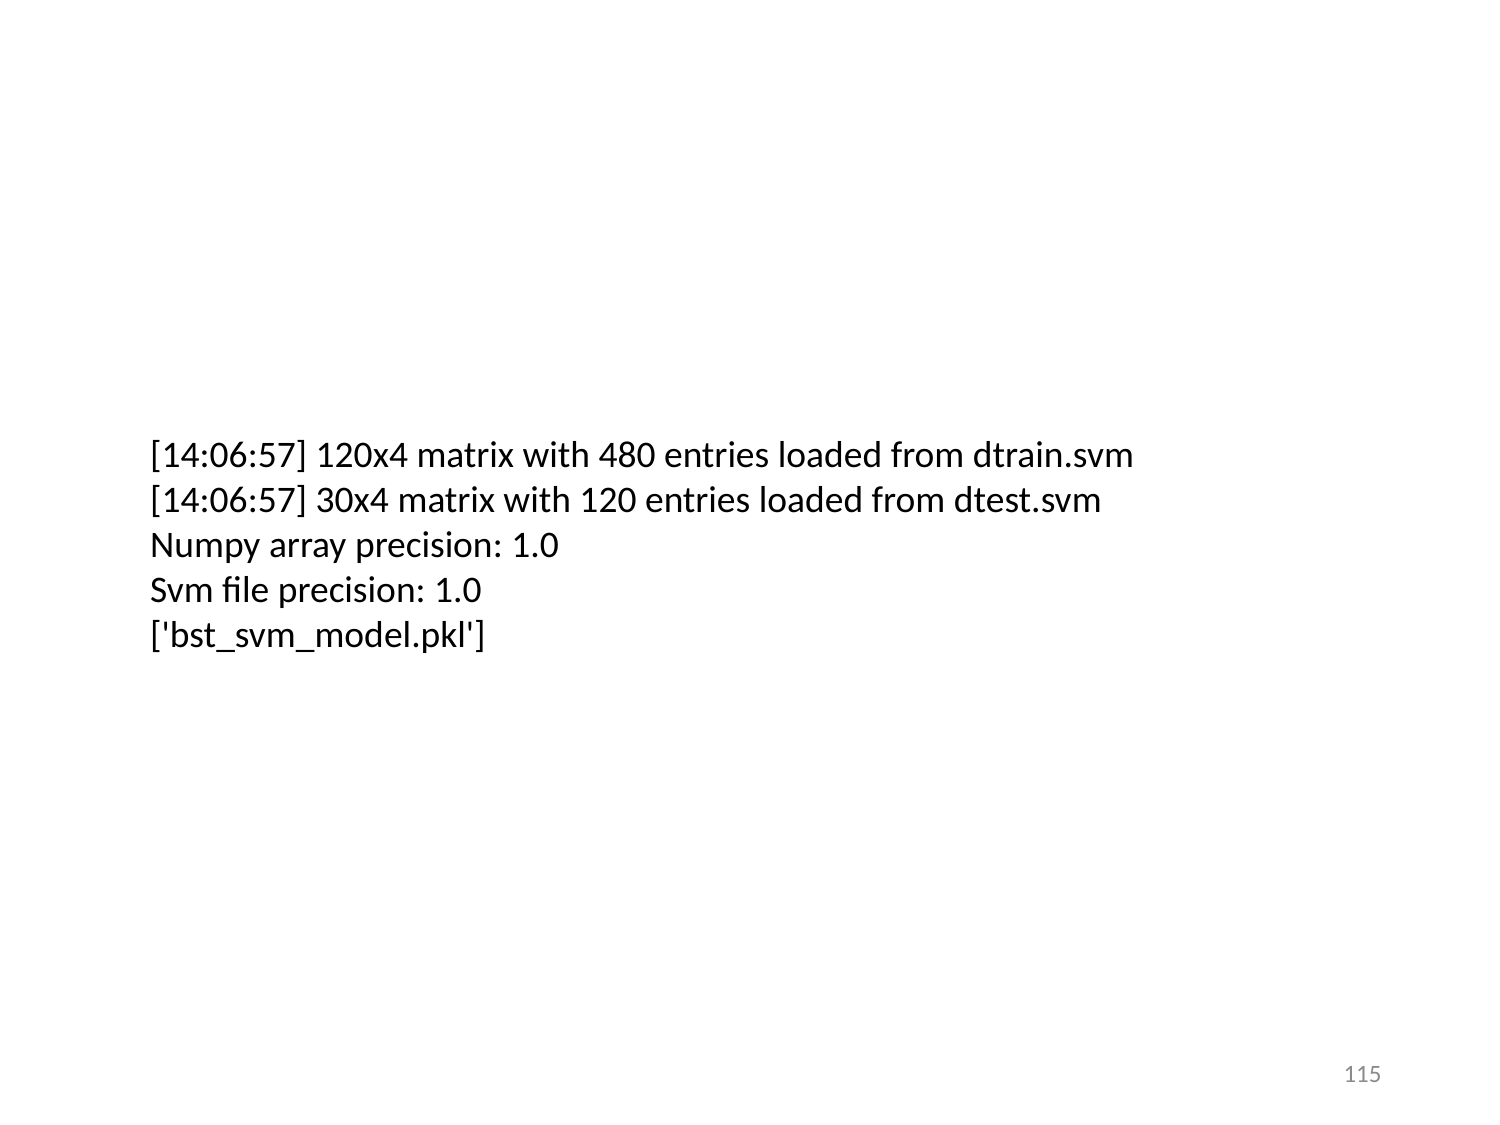

[14:06:57] 120x4 matrix with 480 entries loaded from dtrain.svm
[14:06:57] 30x4 matrix with 120 entries loaded from dtest.svm
Numpy array precision: 1.0
Svm file precision: 1.0
['bst_svm_model.pkl']
115